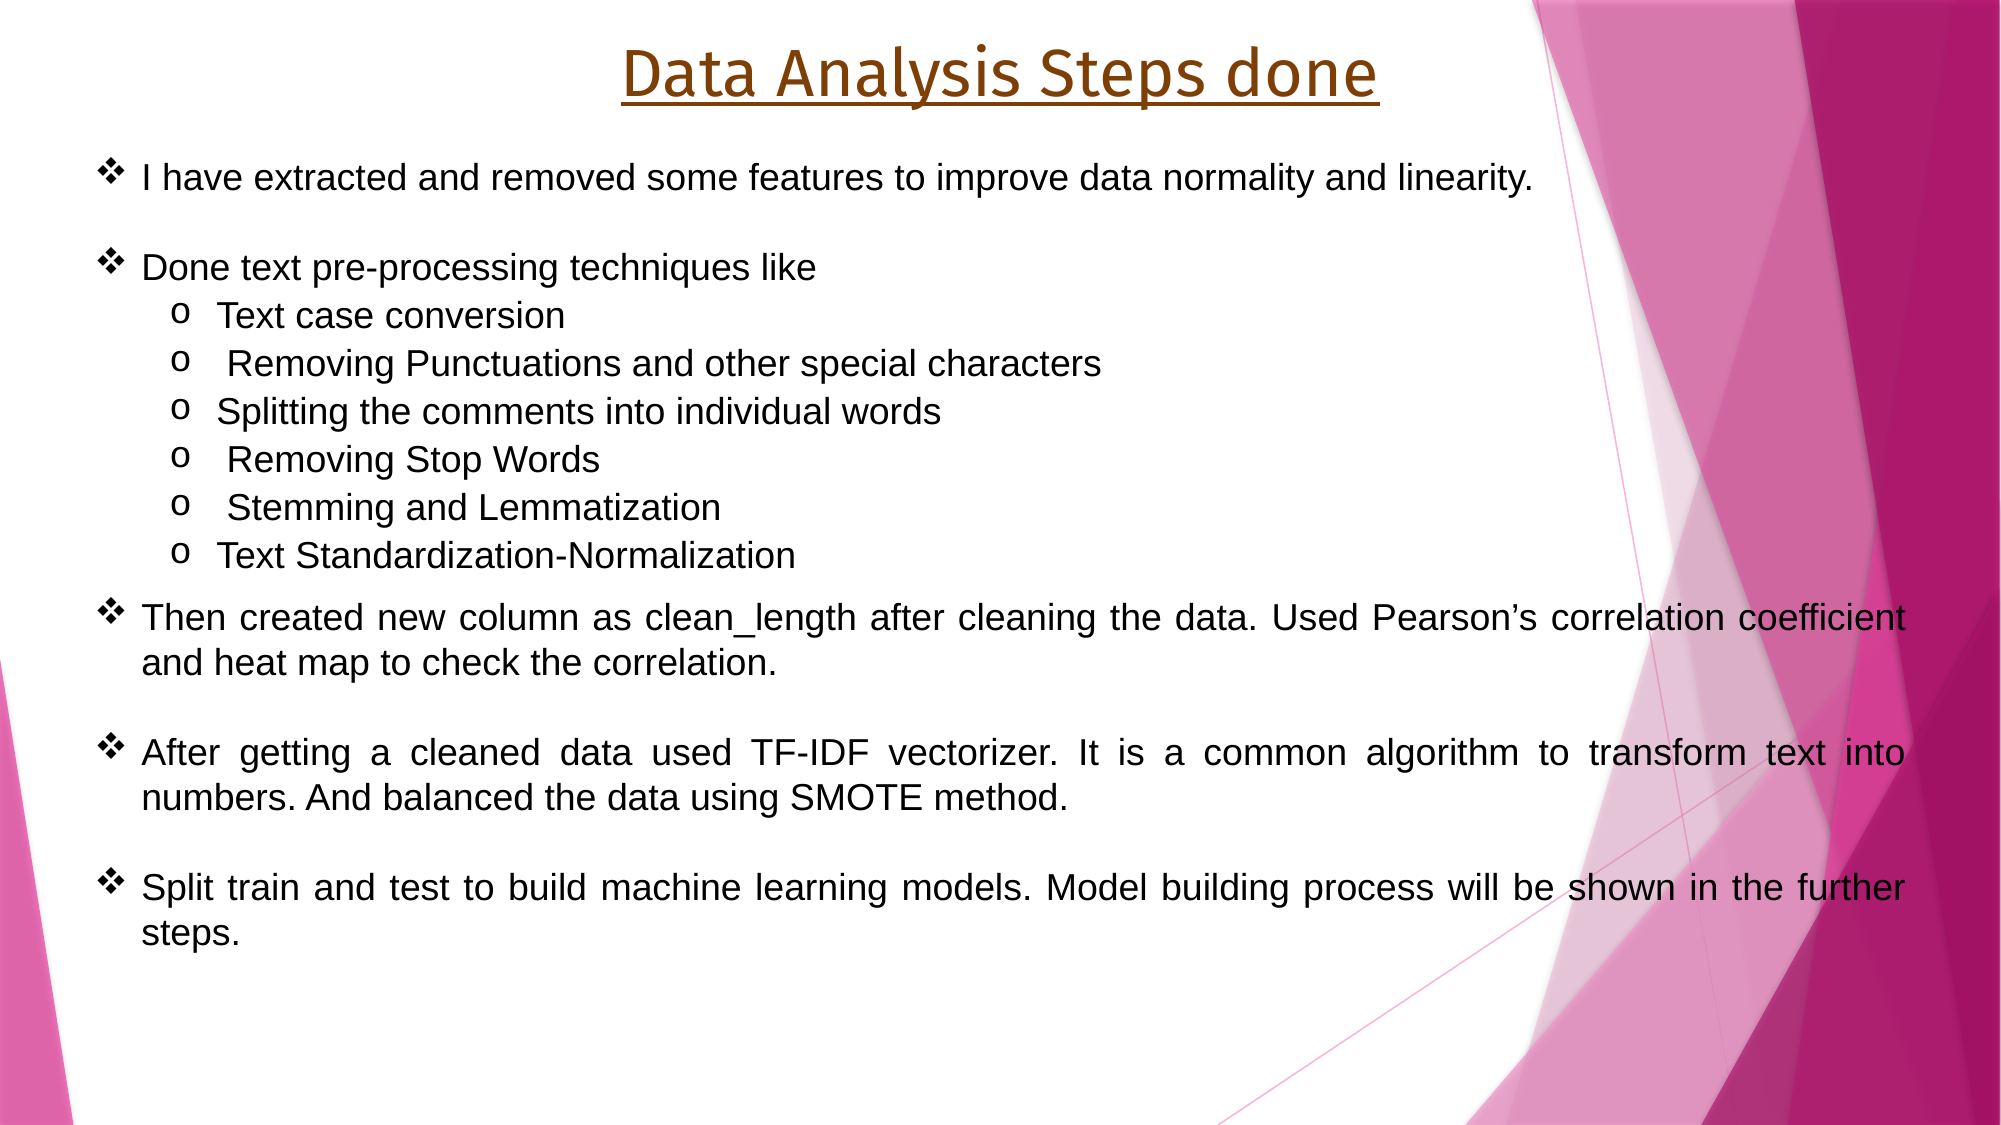

Data Analysis Steps done
I have extracted and removed some features to improve data normality and linearity.

Done text pre-processing techniques like
Text case conversion
 Removing Punctuations and other special characters
Splitting the comments into individual words
 Removing Stop Words
 Stemming and Lemmatization
Text Standardization-Normalization
Then created new column as clean_length after cleaning the data. Used Pearson’s correlation coefficient and heat map to check the correlation.

After getting a cleaned data used TF-IDF vectorizer. It is a common algorithm to transform text into numbers. And balanced the data using SMOTE method.

Split train and test to build machine learning models. Model building process will be shown in the further steps.